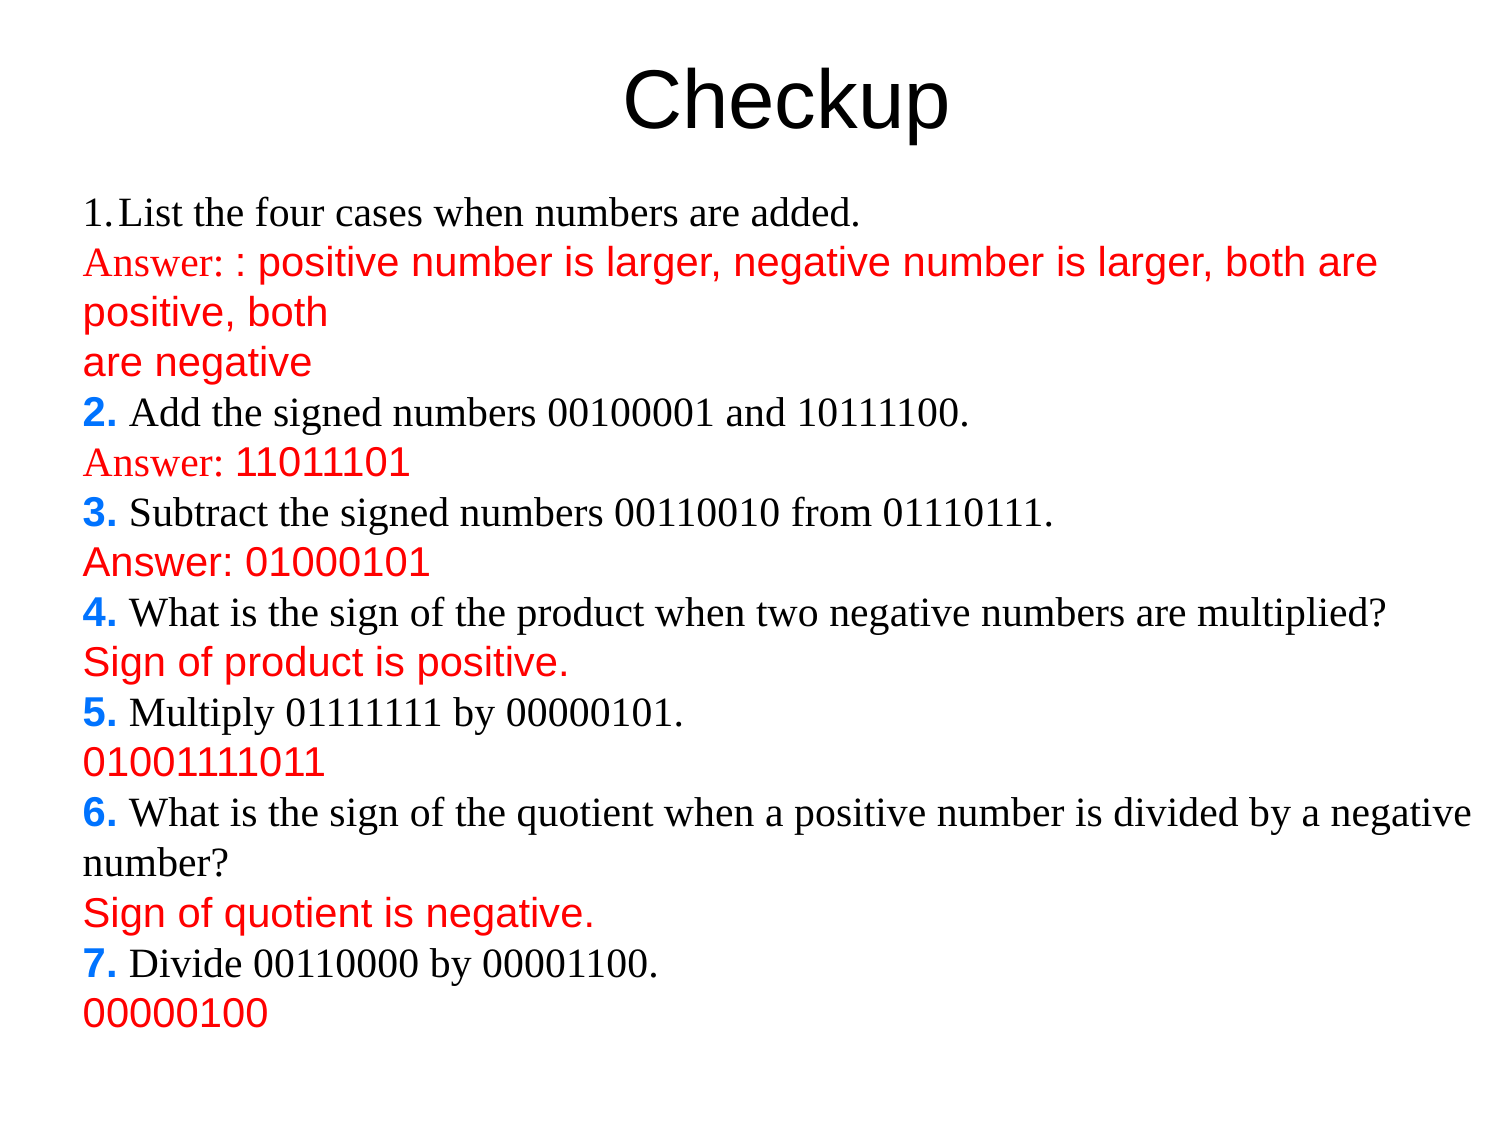

Checkup
 Checkup
List the four cases when numbers are added.
Answer: : positive number is larger, negative number is larger, both are positive, both
are negative
2. Add the signed numbers 00100001 and 10111100.
Answer: 11011101
3. Subtract the signed numbers 00110010 from 01110111.
Answer: 01000101
4. What is the sign of the product when two negative numbers are multiplied?
Sign of product is positive.
5. Multiply 01111111 by 00000101.
01001111011
6. What is the sign of the quotient when a positive number is divided by a negative number?
Sign of quotient is negative.
7. Divide 00110000 by 00001100.
00000100